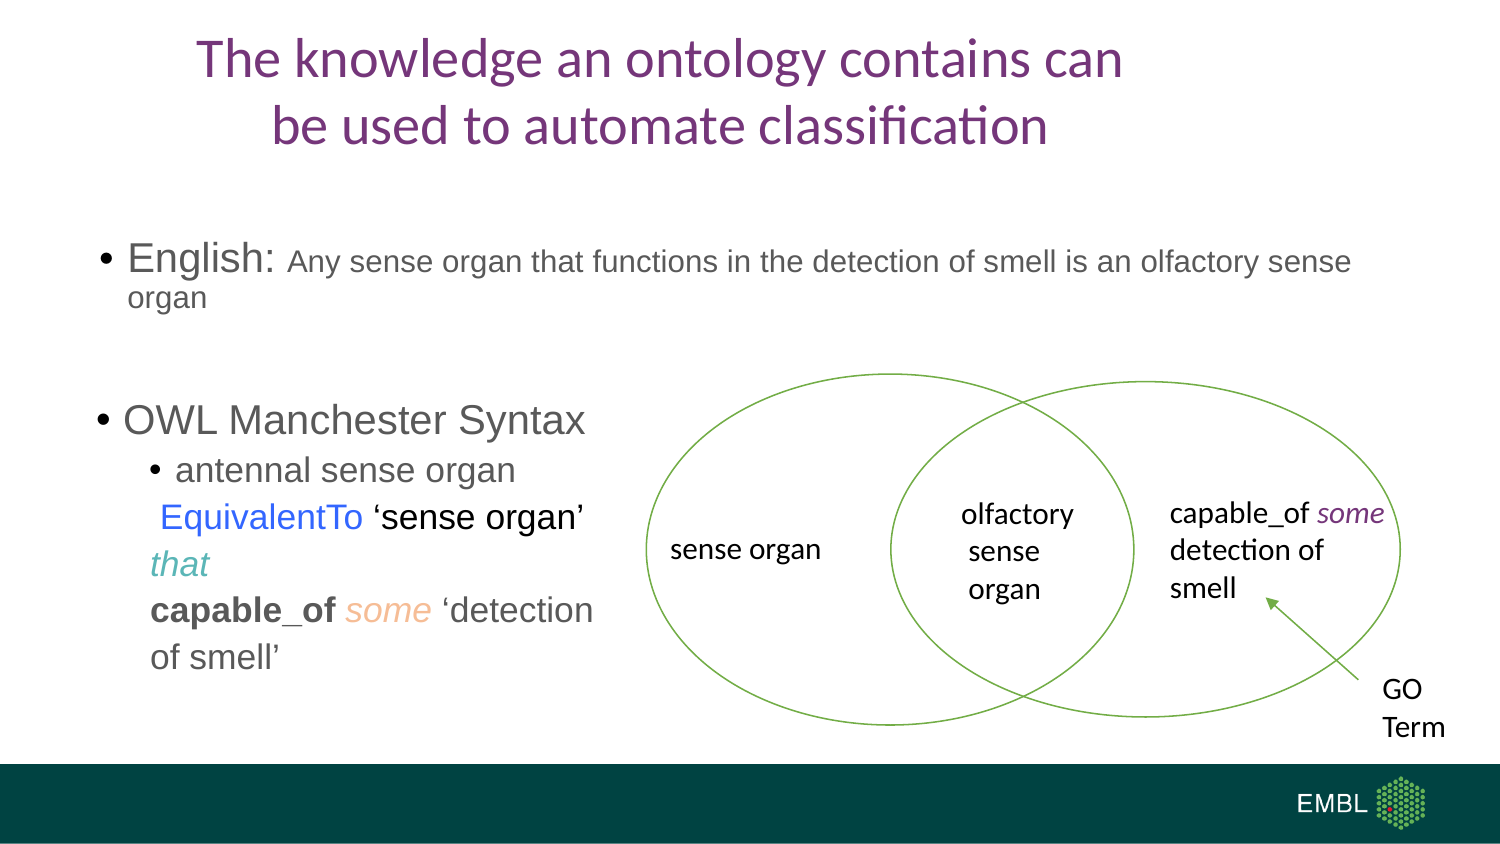

The knowledge an ontology contains can be used to automate classification
English: Any sense organ that functions in the detection of smell is an olfactory sense organ

OWL Manchester Syntax
antennal sense organ
 EquivalentTo ‘sense organ’
that
capable_of some ‘detection
of smell’

capable_of some detection of smell
olfactory
 sense
 organ
sense organ
GO
Term